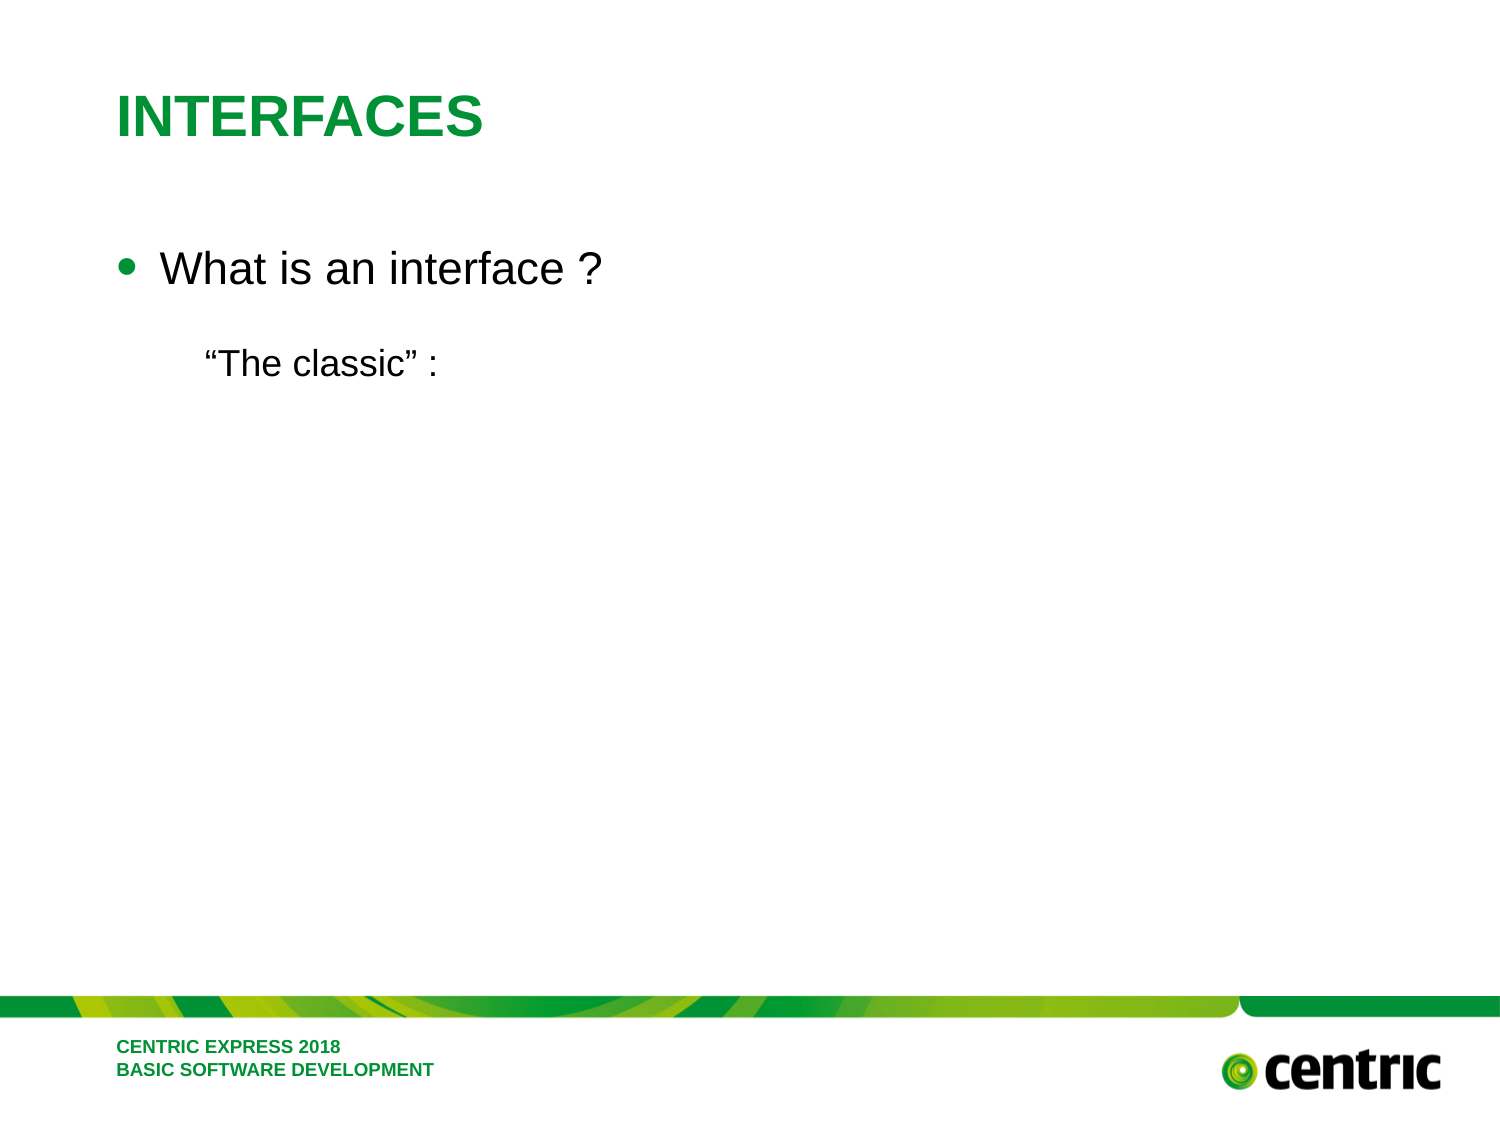

# Interfaces
What is an interface ?

“The classic” :

CENTRIC EXPRESS 2018                               BASIC SOFTWARE DEVELOPMENT
February 26, 2018